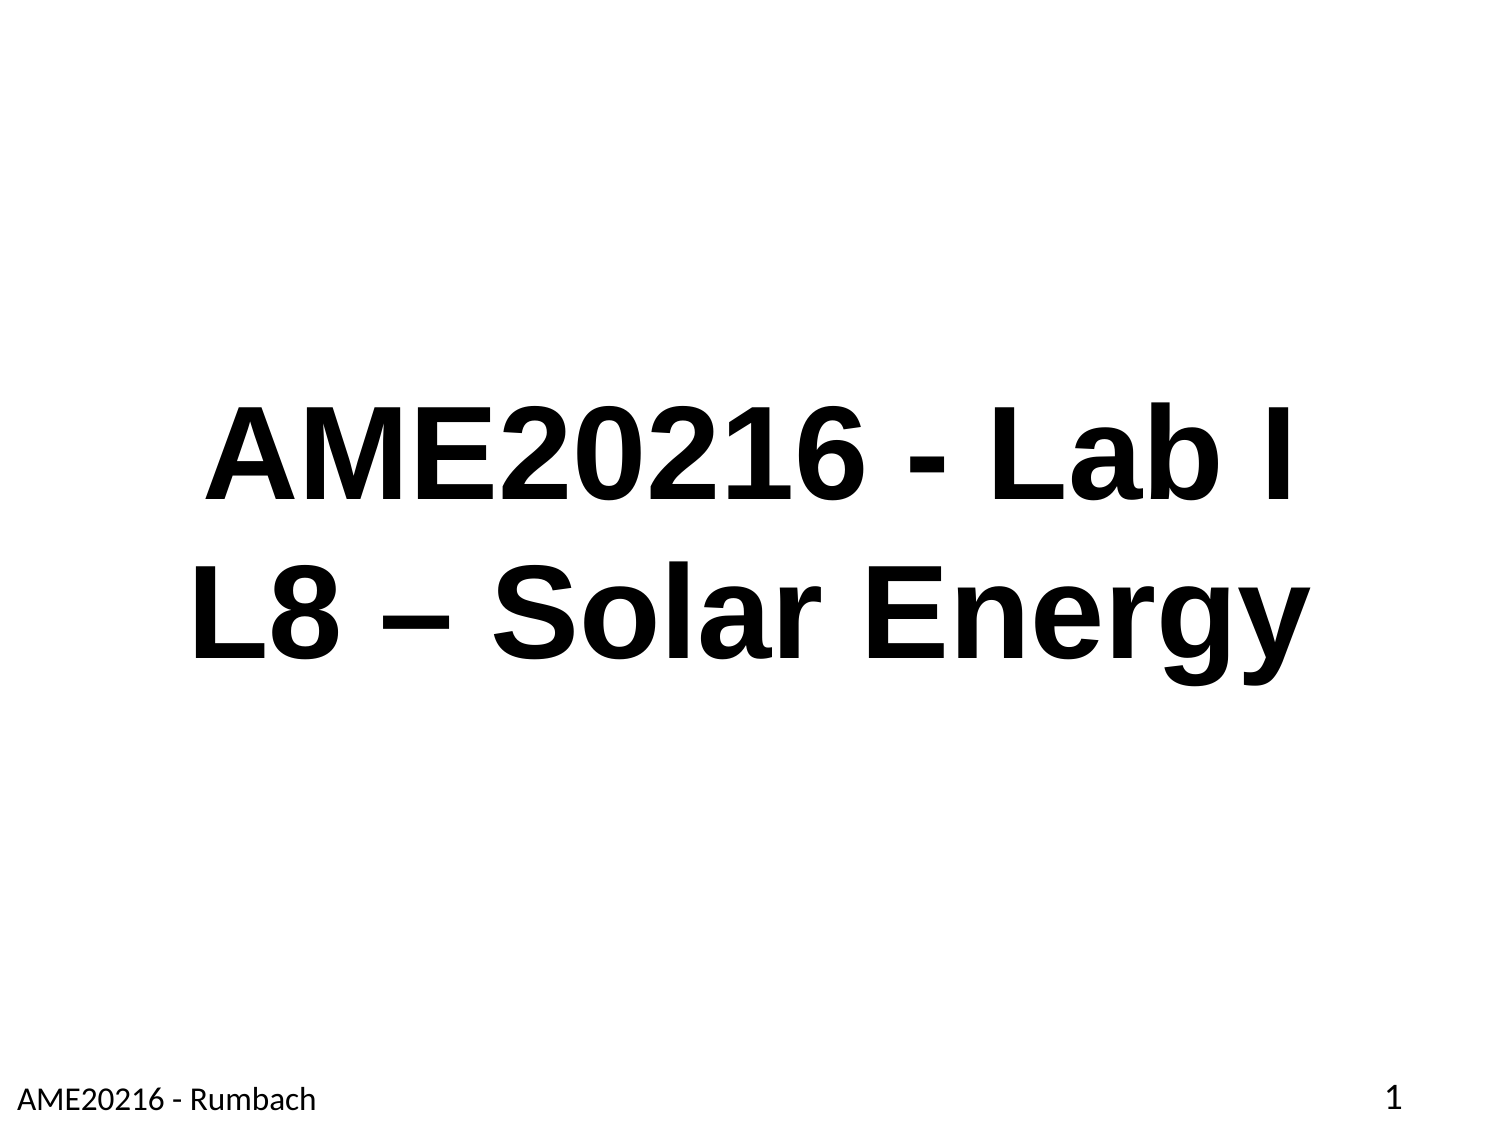

# AME20216 - Lab I L8 – Solar Energy